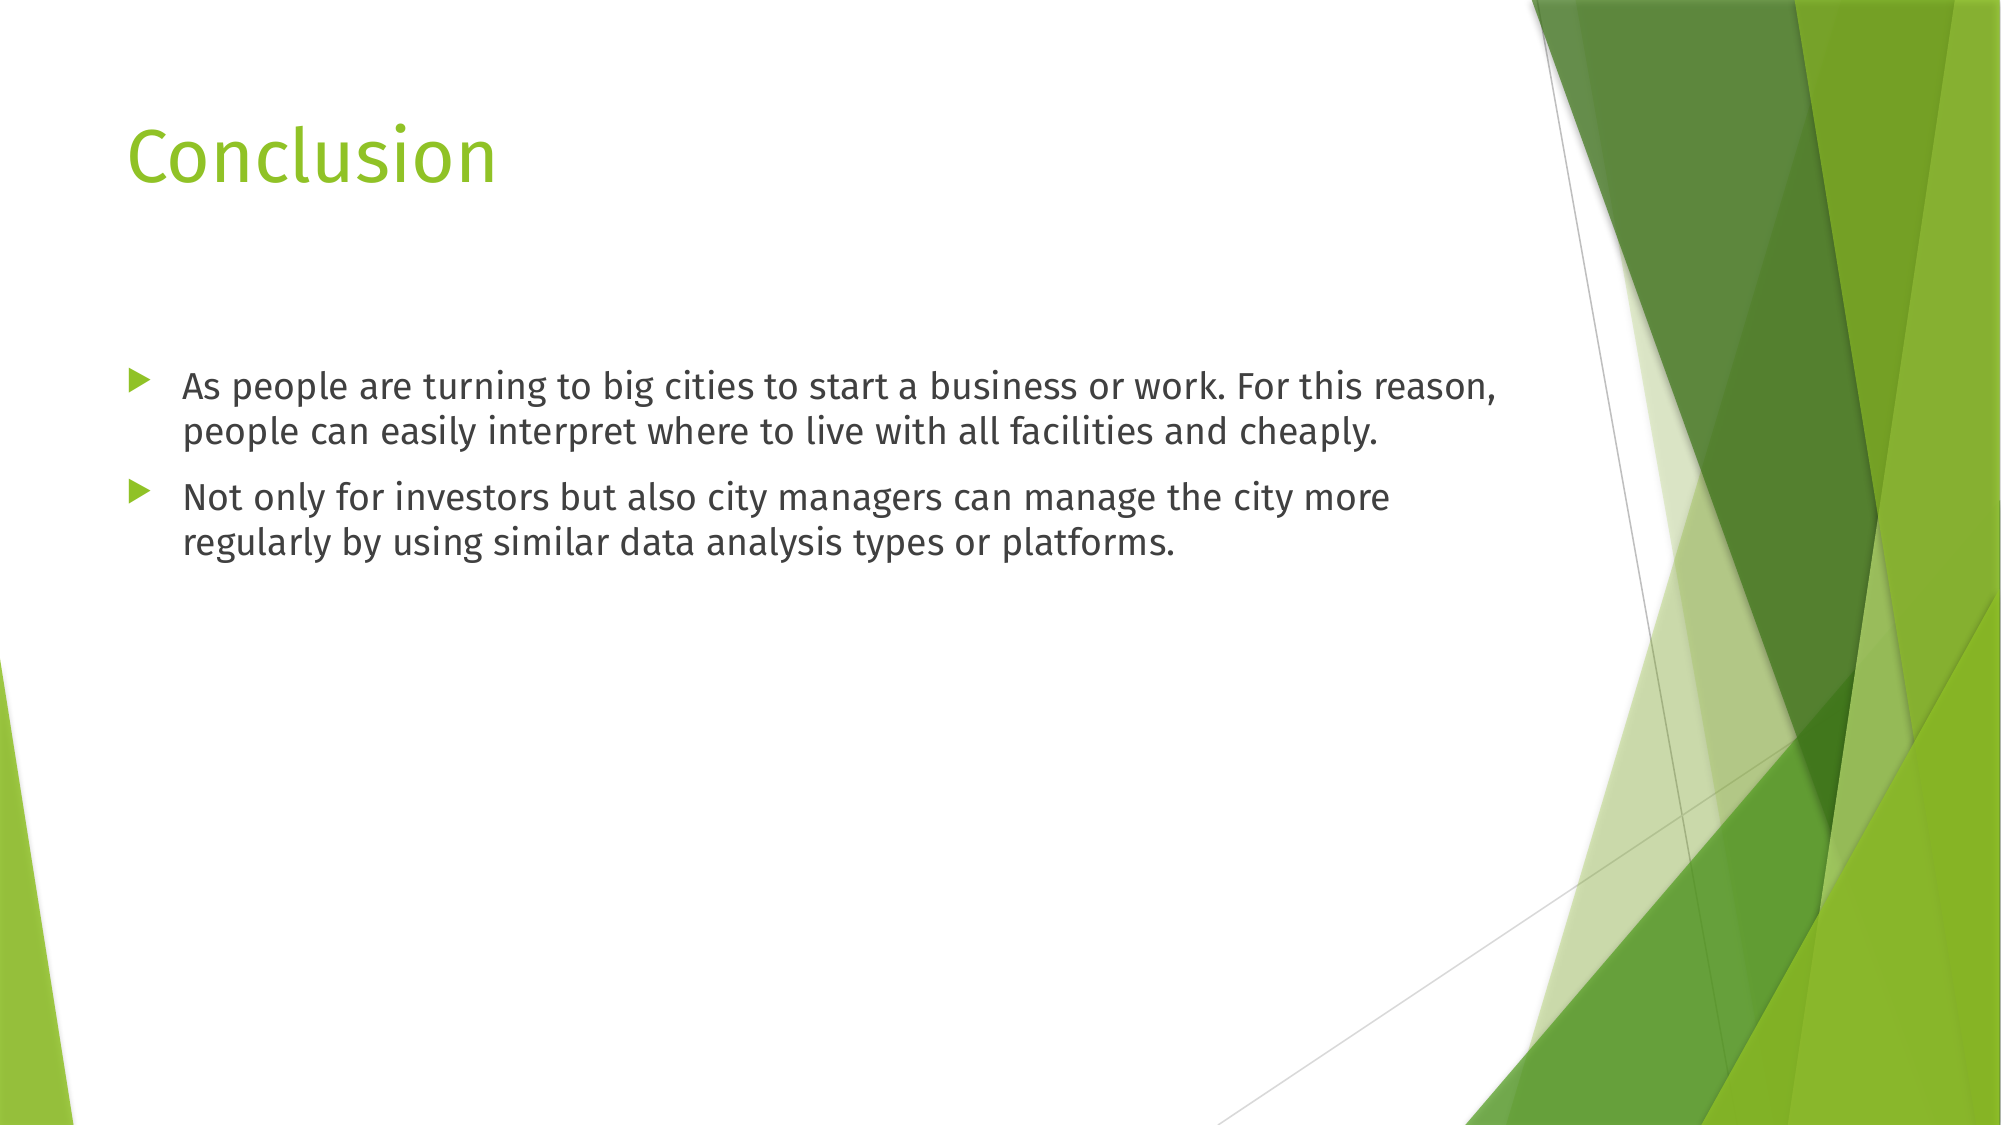

# Conclusion
As people are turning to big cities to start a business or work. For this reason, people can easily interpret where to live with all facilities and cheaply.
Not only for investors but also city managers can manage the city more regularly by using similar data analysis types or platforms.